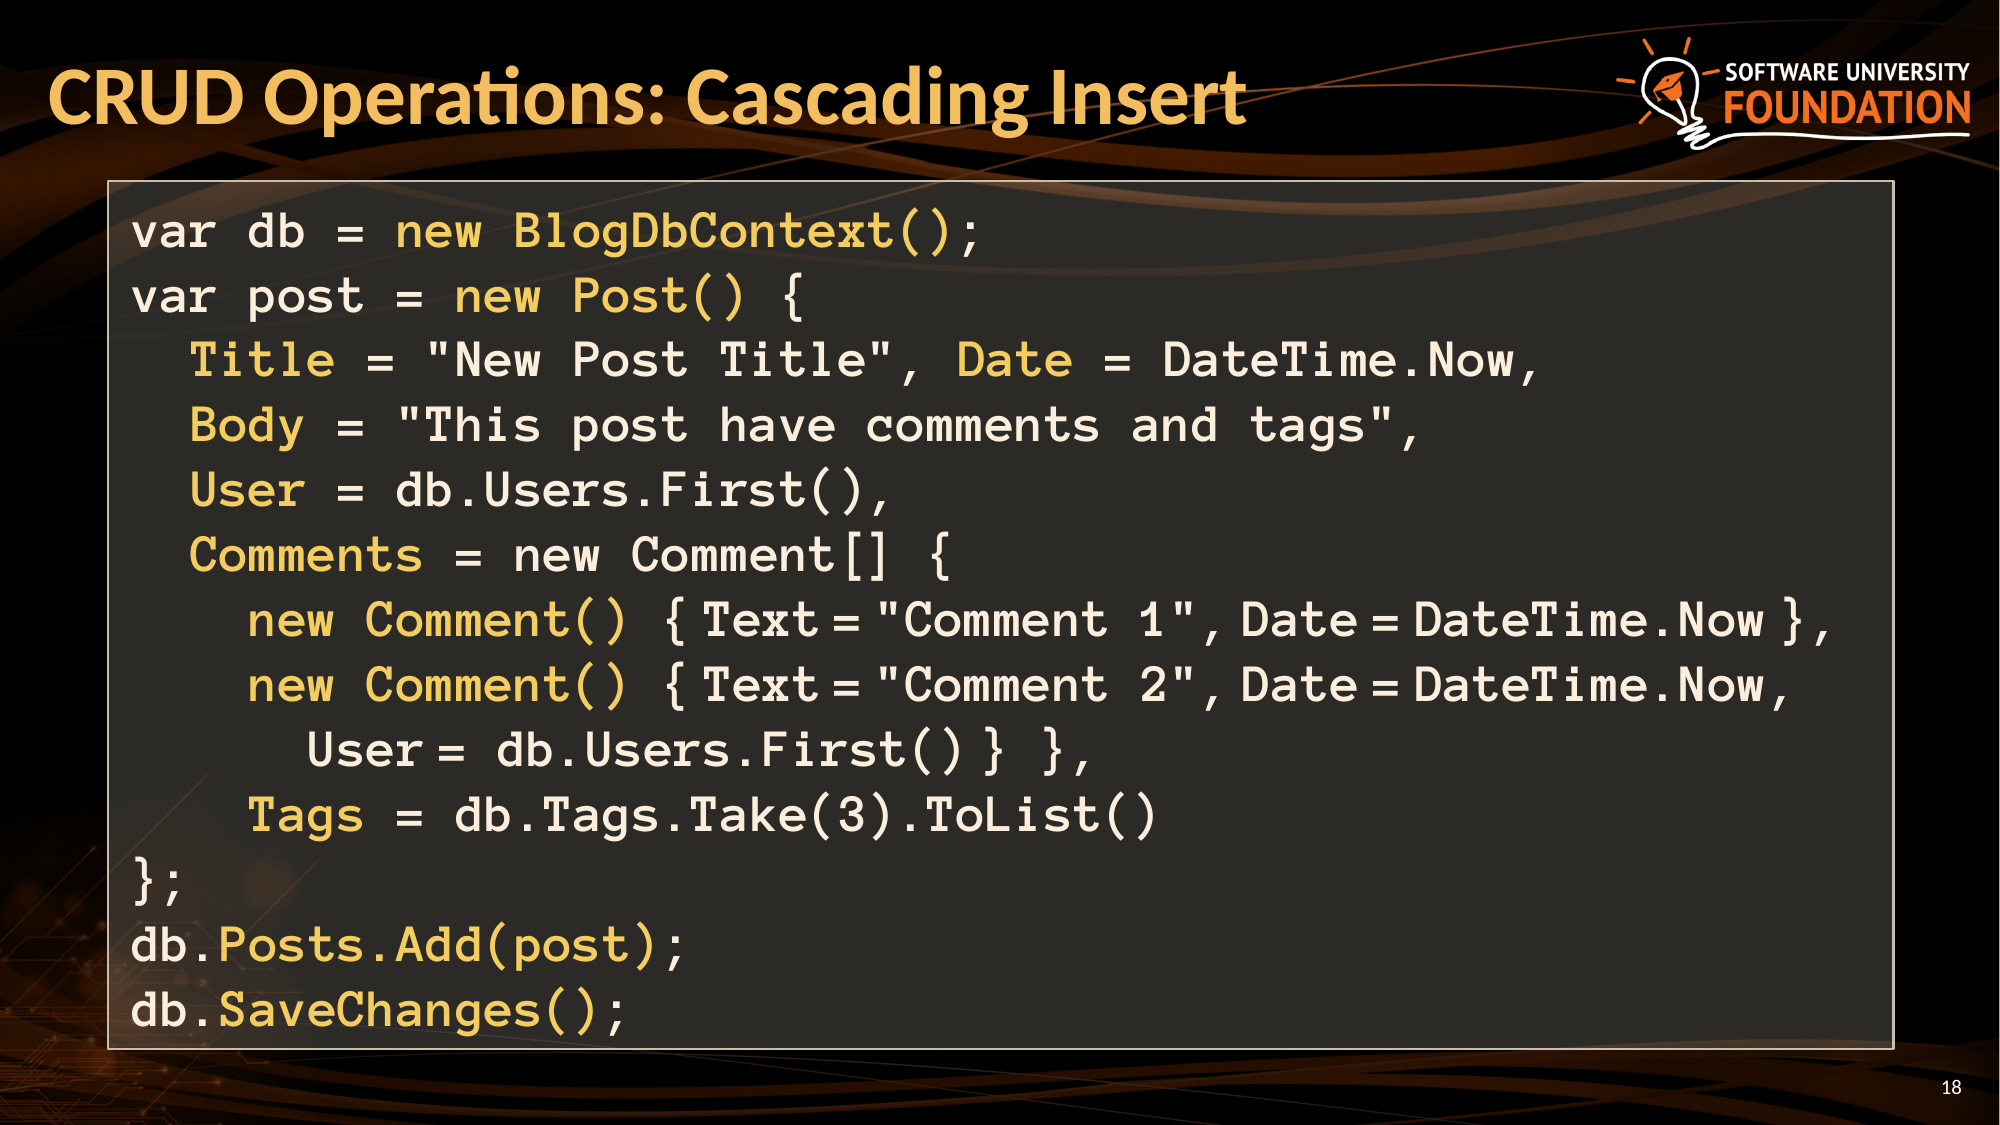

# CRUD Operations: Cascading Insert
var db = new BlogDbContext();
var post = new Post() {
  Title = "New Post Title", Date = DateTime.Now,
  Body = "This post have comments and tags",
  User = db.Users.First(),
  Comments = new Comment[] {
    new Comment() { Text = "Comment 1", Date = DateTime.Now },
    new Comment() { Text = "Comment 2", Date = DateTime.Now,
      User = db.Users.First() } },
    Tags = db.Tags.Take(3).ToList()
};
db.Posts.Add(post);
db.SaveChanges();
18